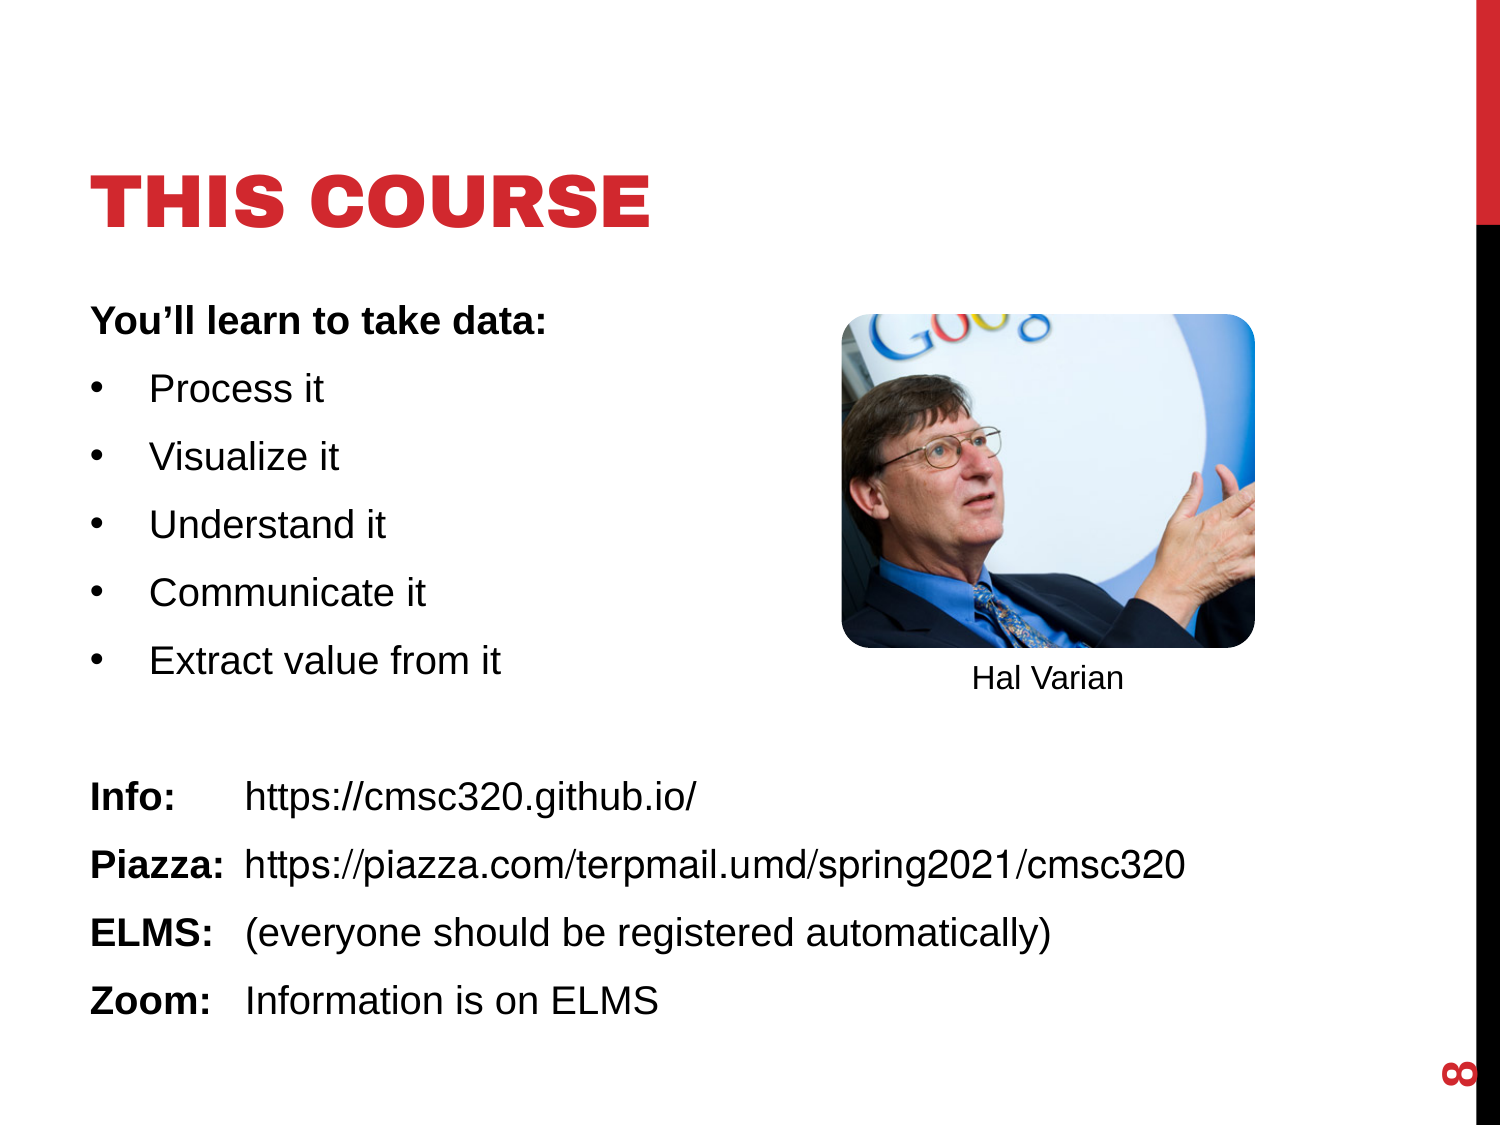

This Course
You’ll learn to take data:
Process it
Visualize it
Understand it
Communicate it
Extract value from it

Info:	 https://cmsc320.github.io/
Piazza:	 https://piazza.com/terpmail.umd/spring2021/cmsc320
ELMS:	 (everyone should be registered automatically)
Zoom:	 Information is on ELMS

Hal Varian
8